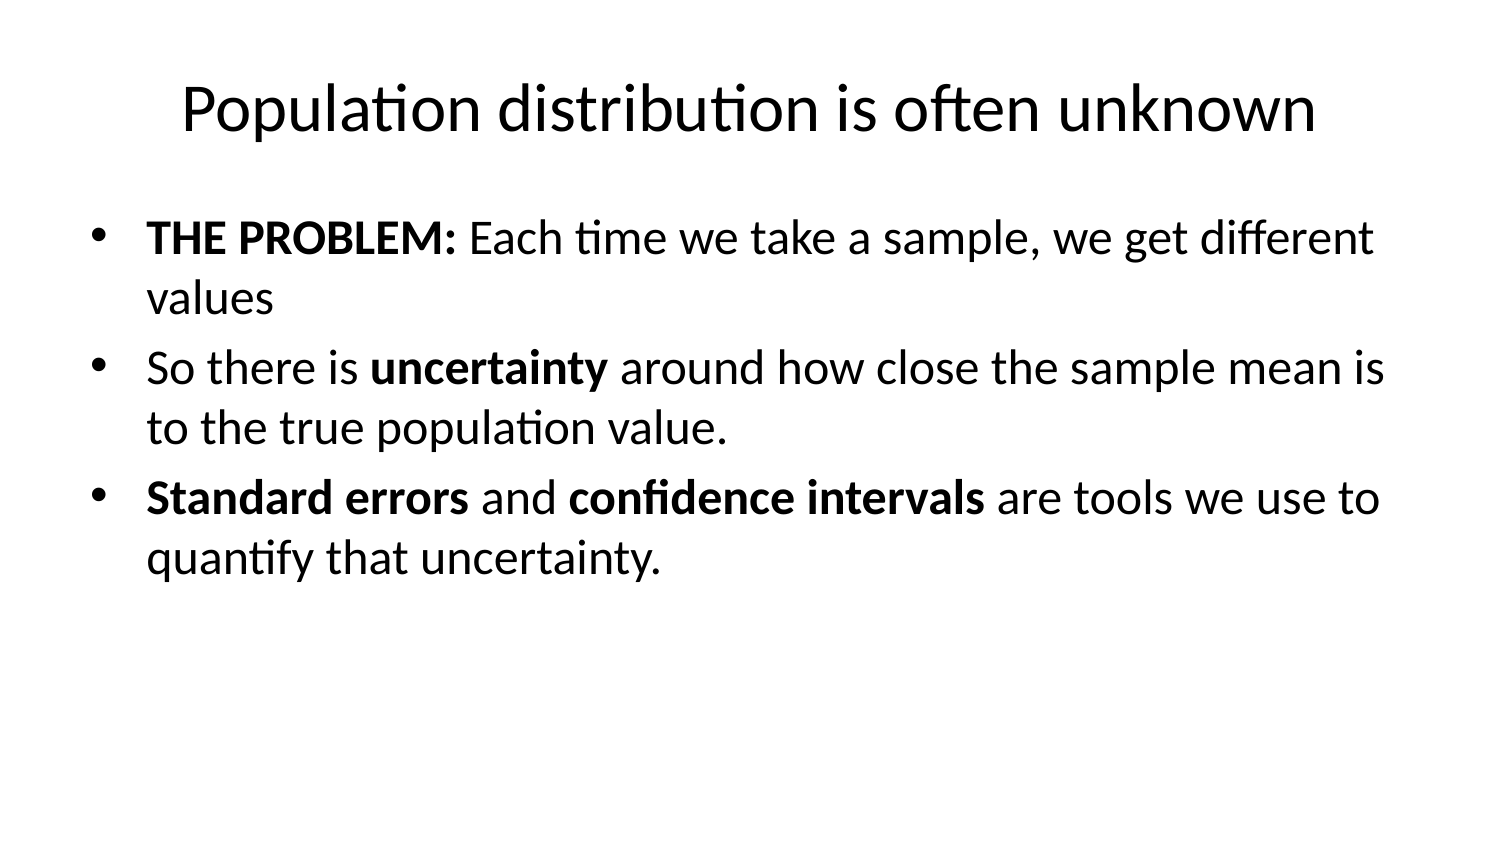

# Population distribution is often unknown
THE PROBLEM: Each time we take a sample, we get different values
So there is uncertainty around how close the sample mean is to the true population value.
Standard errors and confidence intervals are tools we use to quantify that uncertainty.